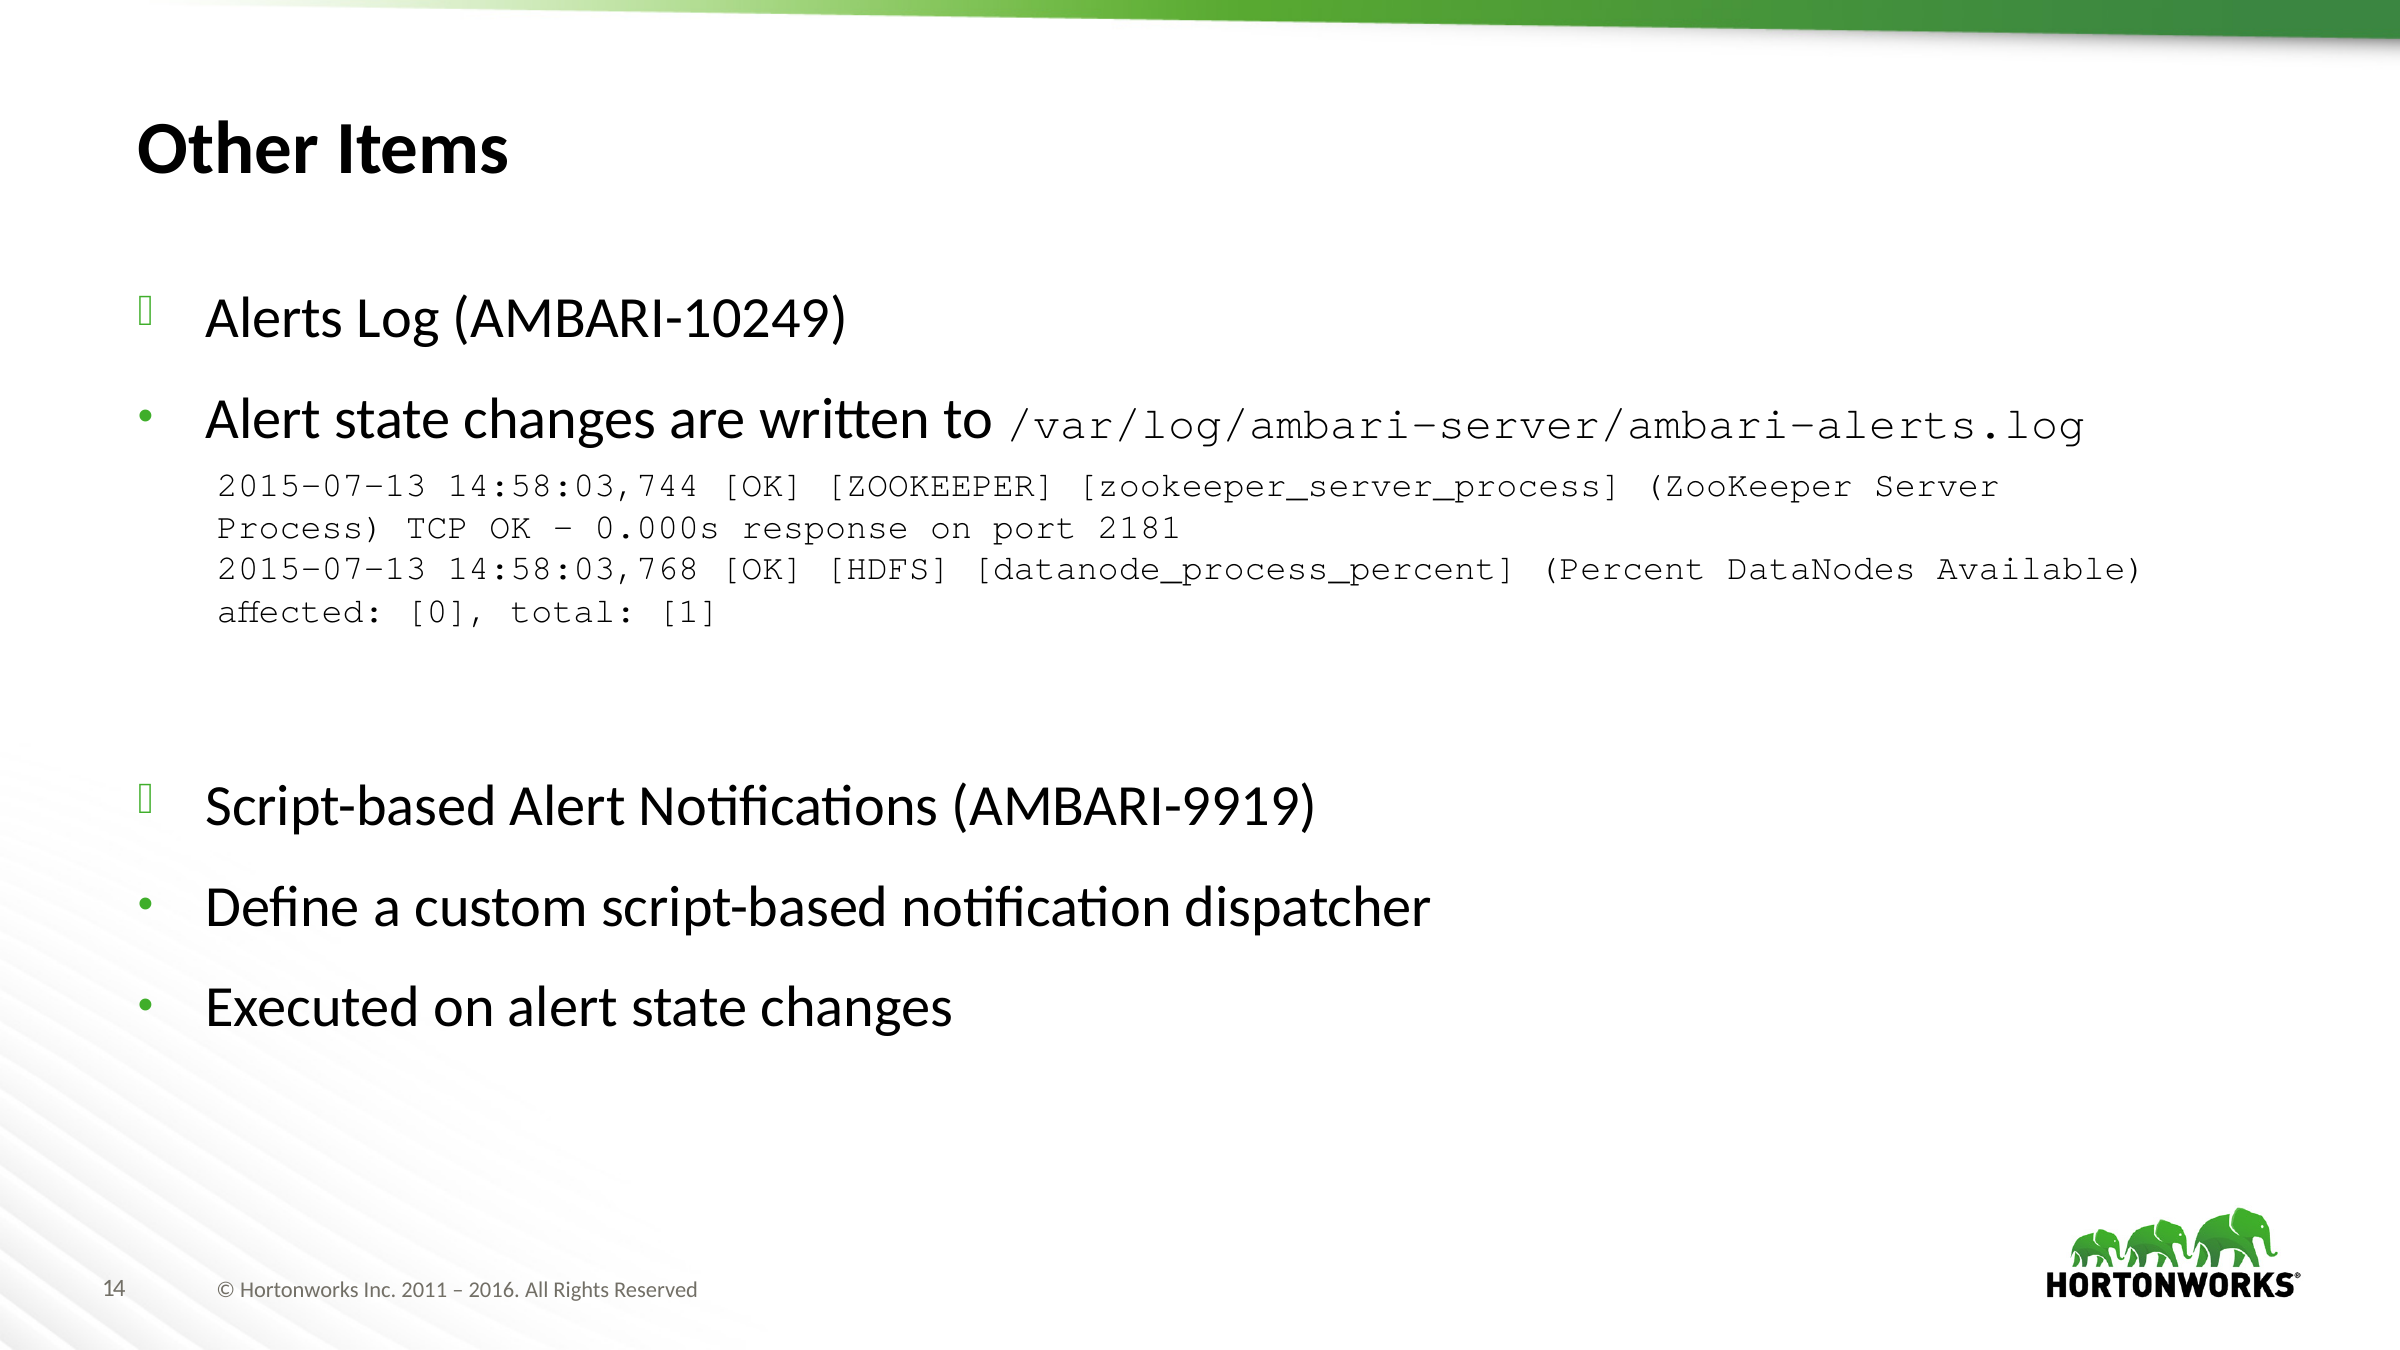

# Other Items
Alerts Log (AMBARI-10249)
Alert state changes are written to /var/log/ambari-server/ambari-alerts.log

Script-based Alert Notifications (AMBARI-9919)
Define a custom script-based notification dispatcher
Executed on alert state changes
2015-07-13 14:58:03,744 [OK] [ZOOKEEPER] [zookeeper_server_process] (ZooKeeper Server Process) TCP OK - 0.000s response on port 2181
2015-07-13 14:58:03,768 [OK] [HDFS] [datanode_process_percent] (Percent DataNodes Available) affected: [0], total: [1]